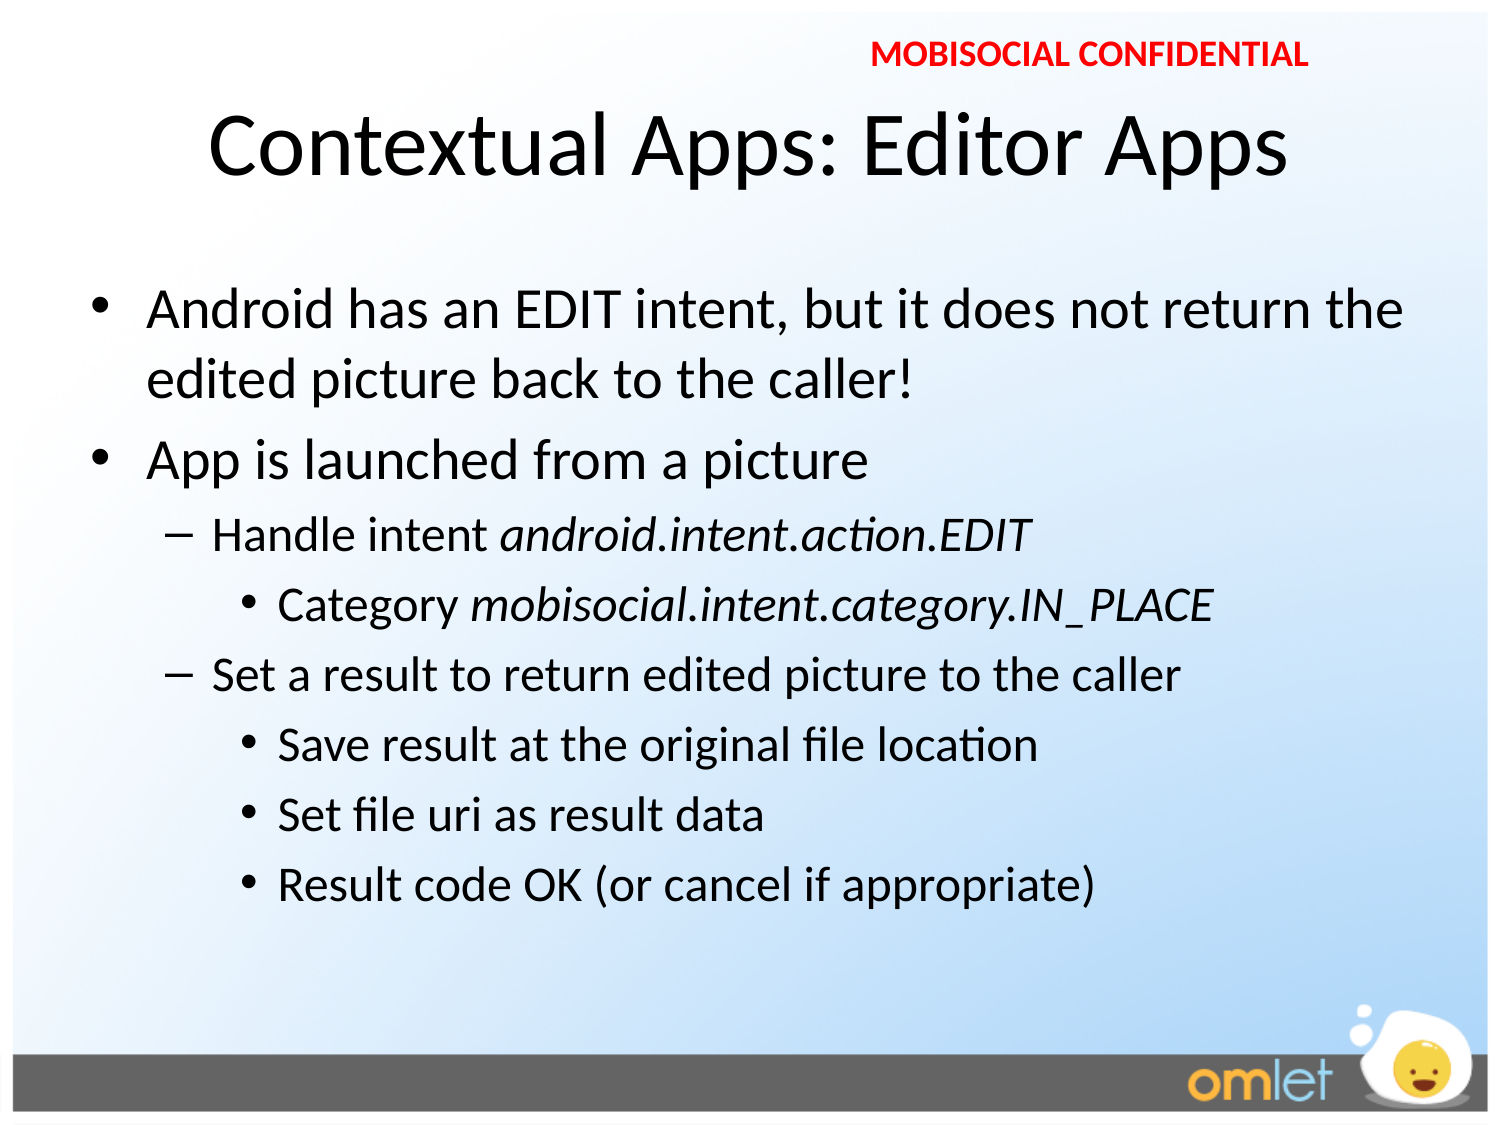

# Contextual Apps: Editor Apps
Android has an EDIT intent, but it does not return the edited picture back to the caller!
App is launched from a picture
Handle intent android.intent.action.EDIT
Category mobisocial.intent.category.IN_PLACE
Set a result to return edited picture to the caller
Save result at the original file location
Set file uri as result data
Result code OK (or cancel if appropriate)